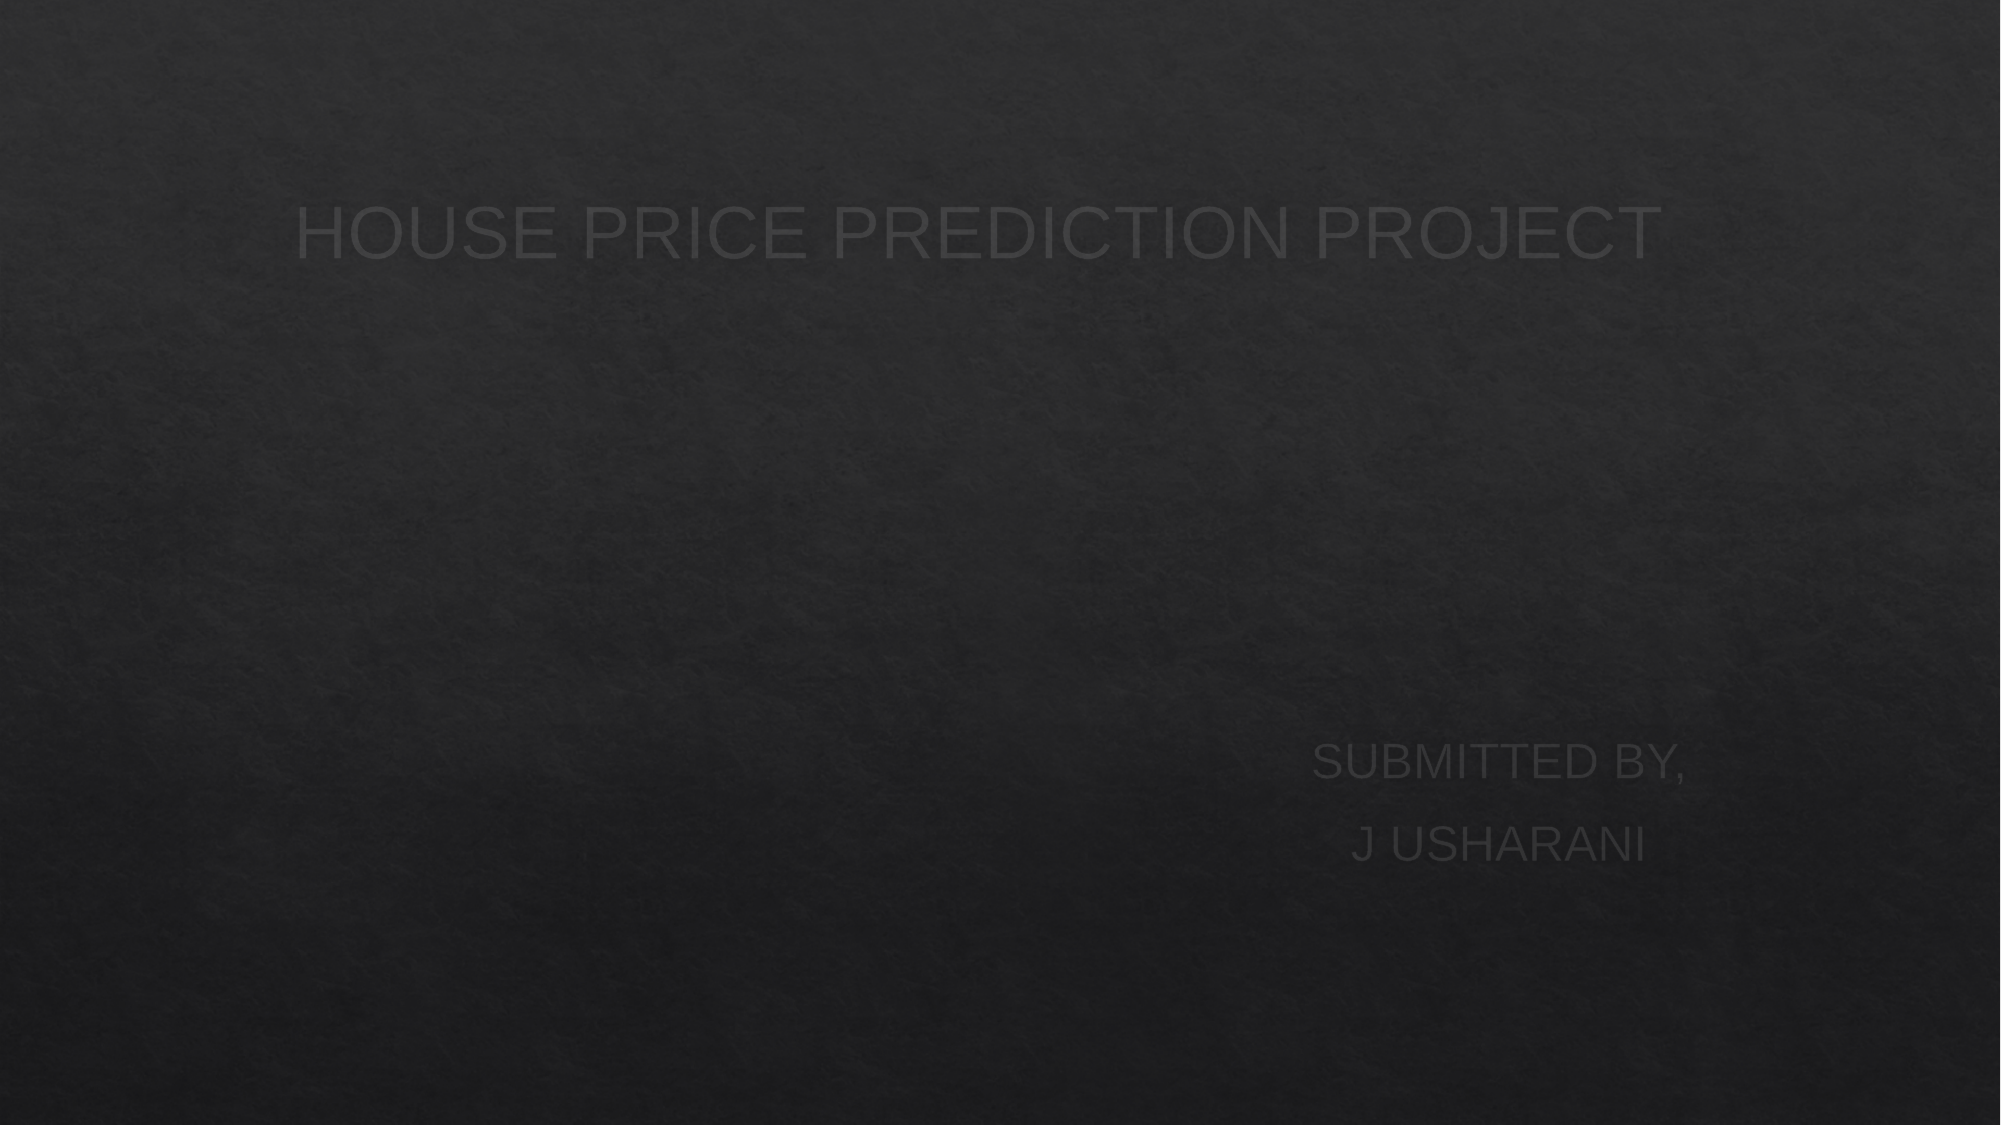

# HOUSE PRICE PREDICTION PROJECT
SUBMITTED BY,
J USHARANI